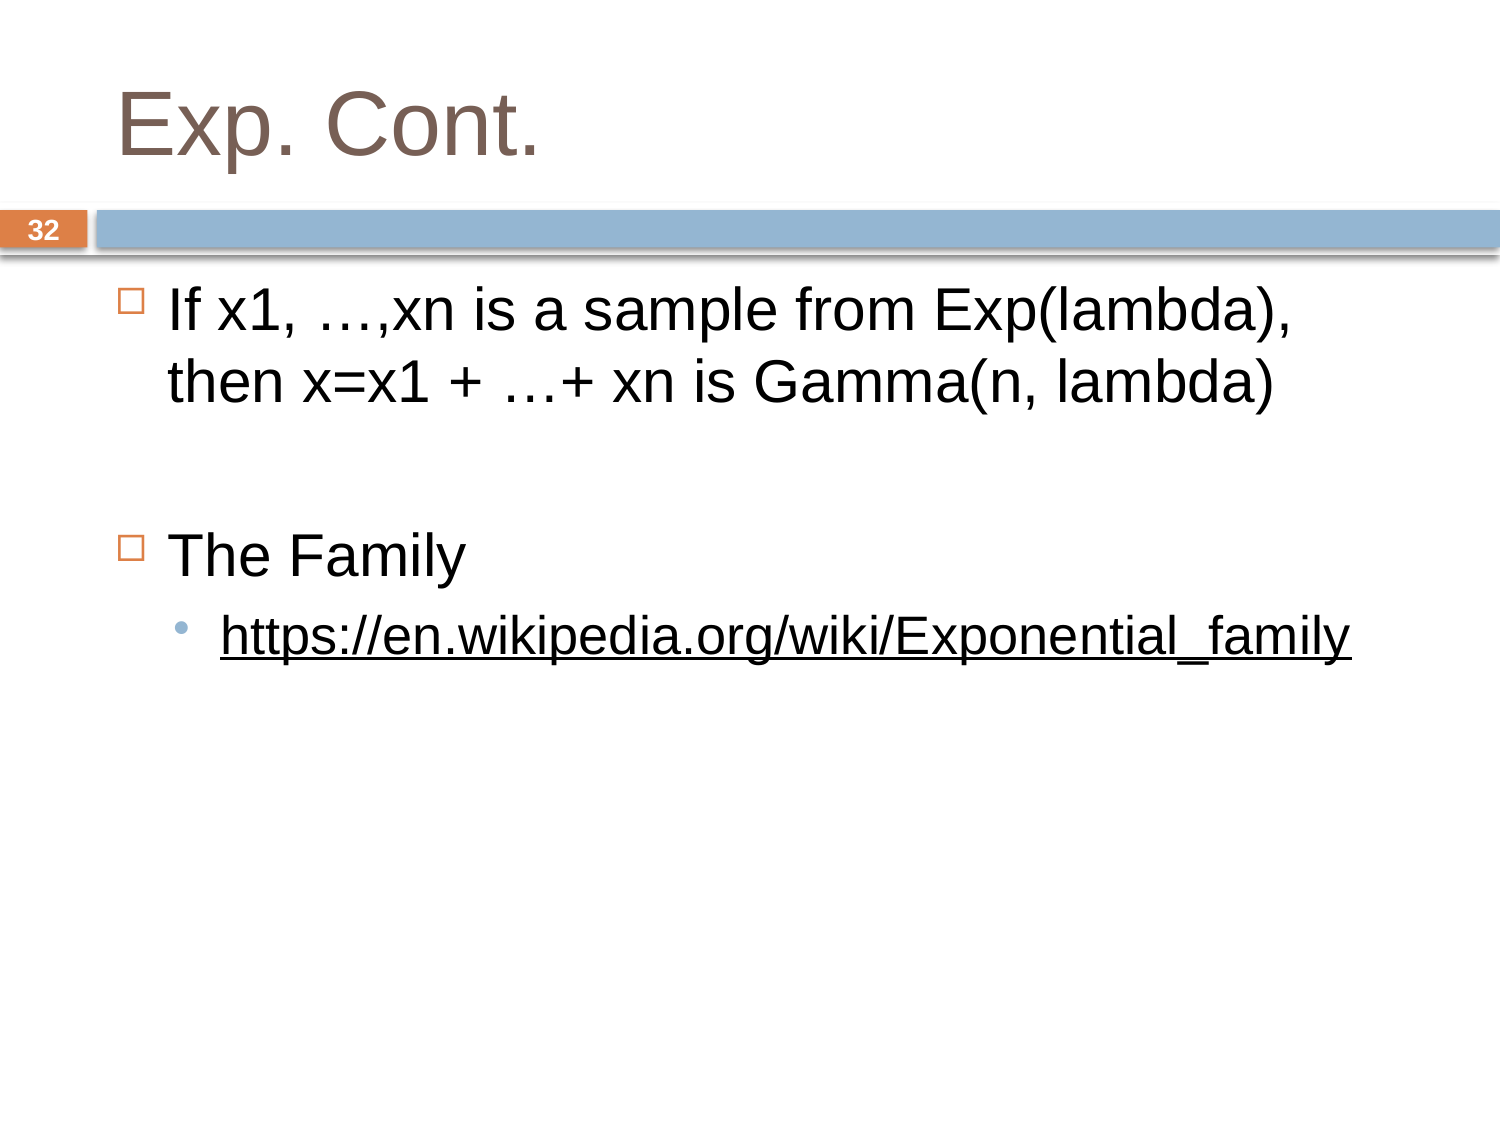

# Exp. Cont.
32
If x1, …,xn is a sample from Exp(lambda), then x=x1 + …+ xn is Gamma(n, lambda)

The Family
https://en.wikipedia.org/wiki/Exponential_family